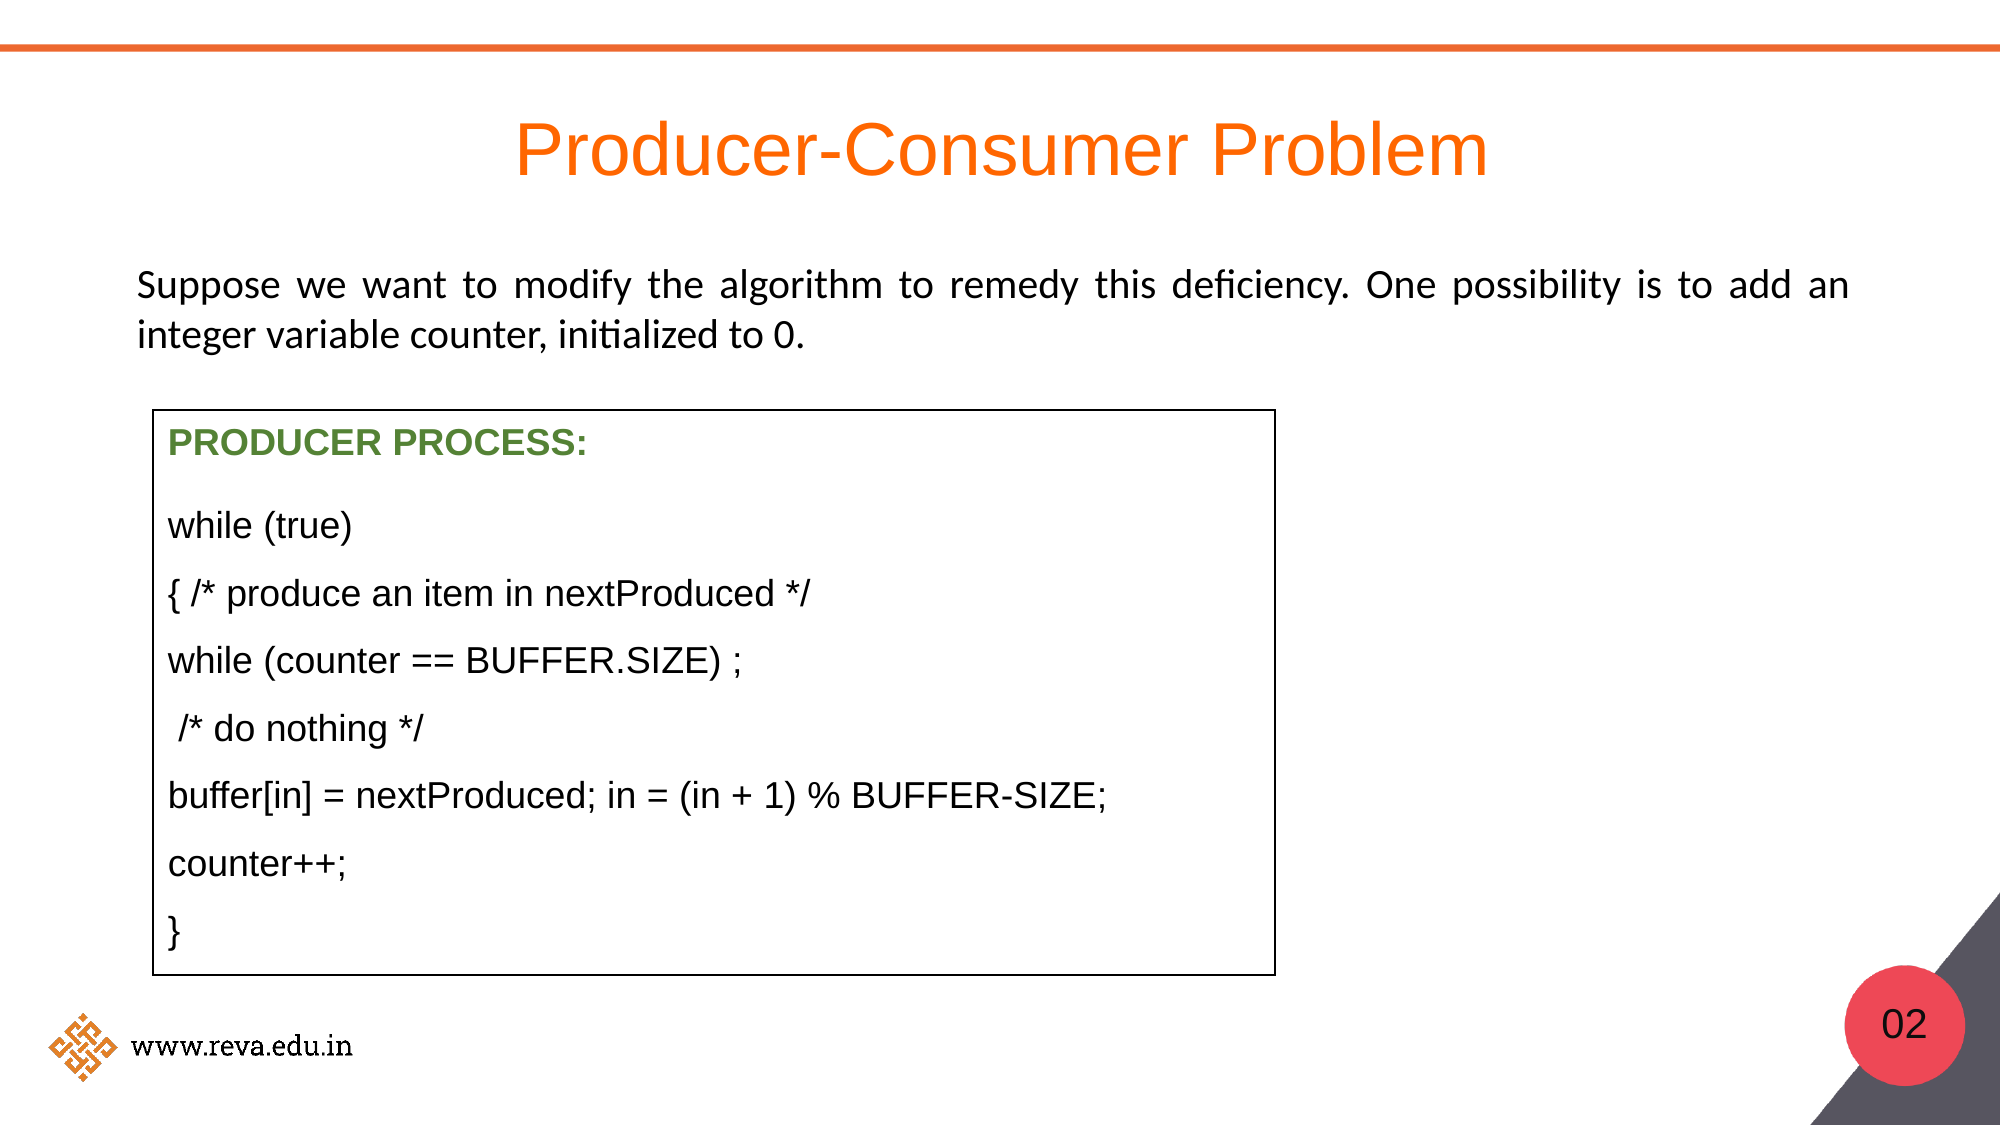

# Producer-Consumer Problem
Suppose we want to modify the algorithm to remedy this deficiency. One possibility is to add an integer variable counter, initialized to 0.
PRODUCER PROCESS:
while (true)
{ /* produce an item in nextProduced */
while (counter == BUFFER.SIZE) ;
 /* do nothing */
buffer[in] = nextProduced; in = (in + 1) % BUFFER-SIZE;
counter++;
}
02